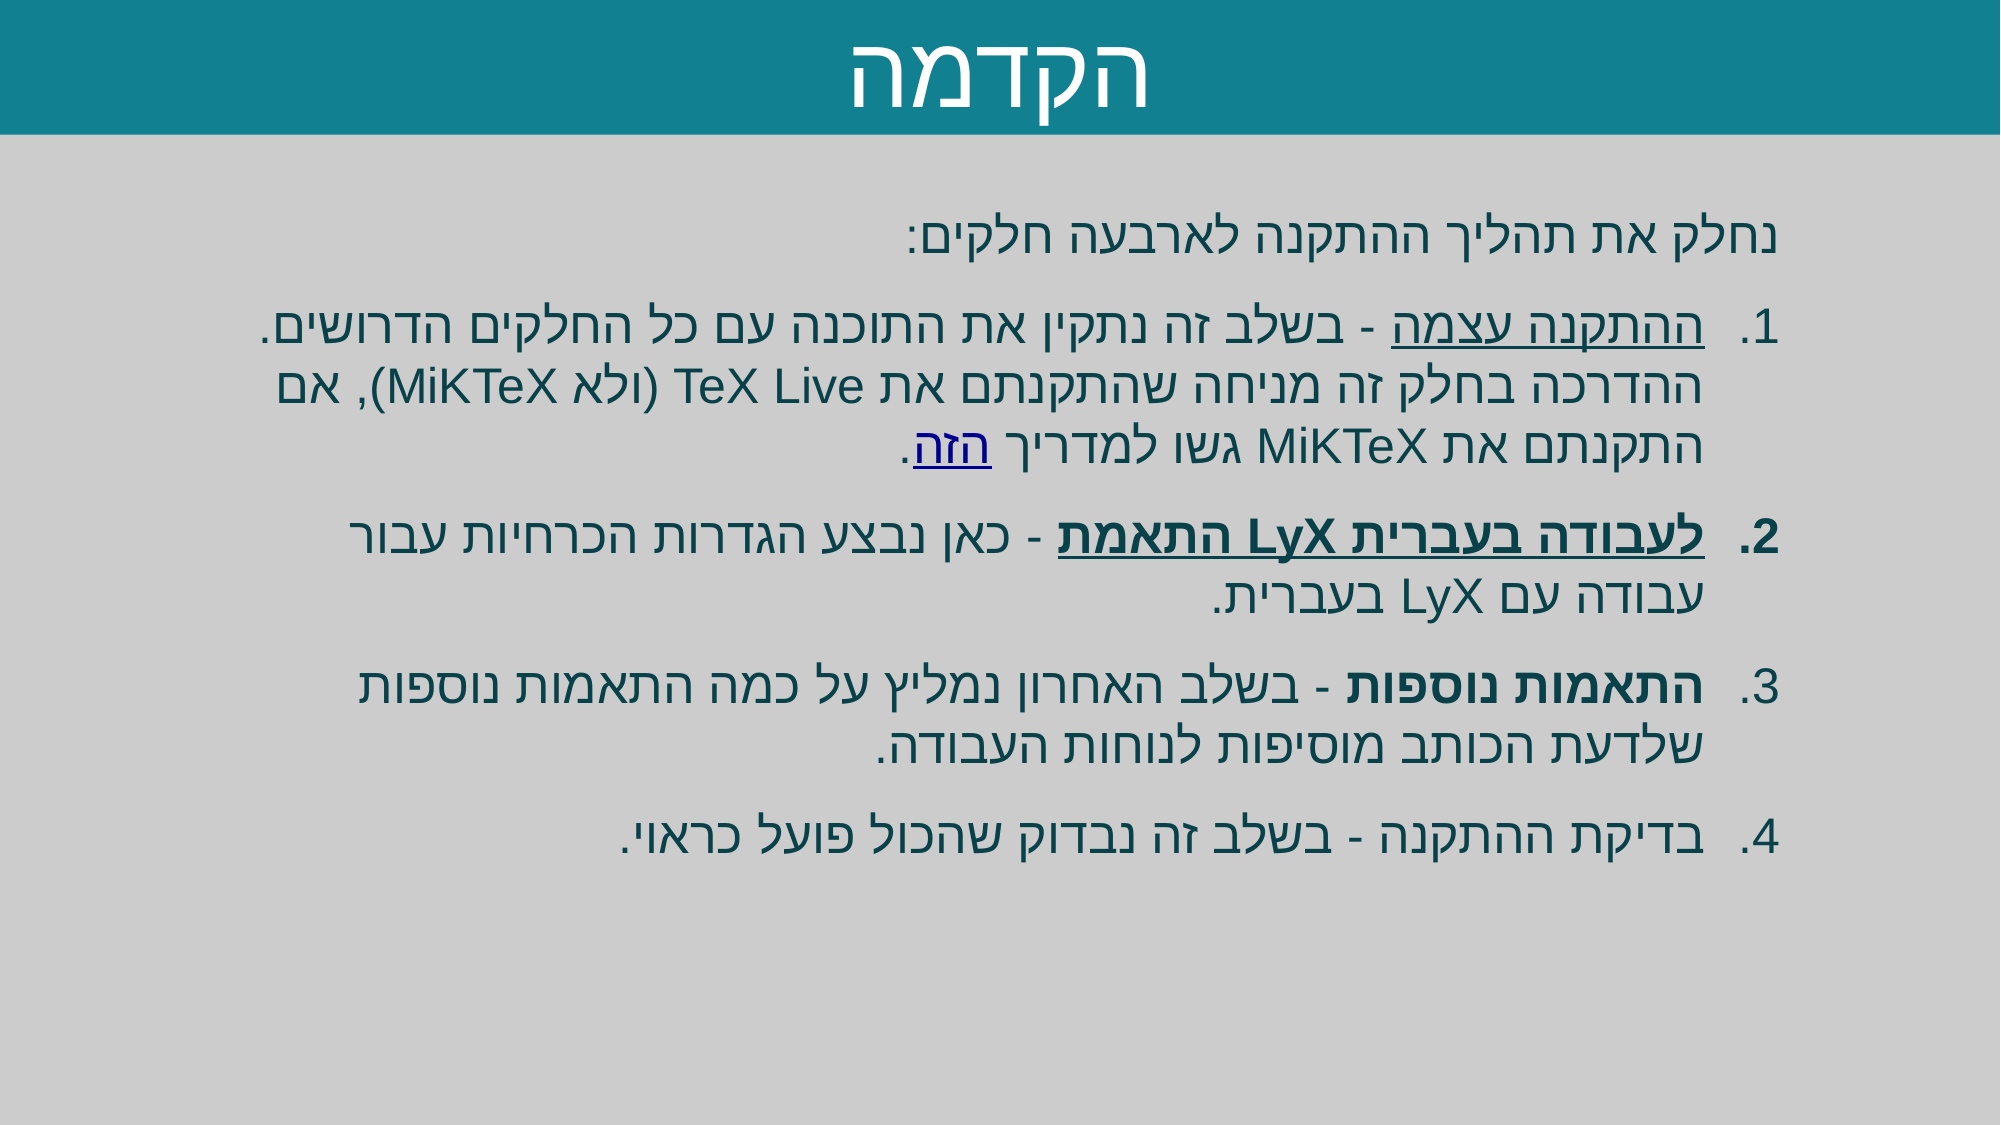

הקדמה

נחלק את תהליך ההתקנה לארבעה חלקים:

ההתקנה עצמה - בשלב זה נתקין את התוכנה עם כל החלקים הדרושים. ההדרכה בחלק זה מניחה שהתקנתם את TeX Live (ולא MiKTeX), אם התקנתם את MiKTeX גשו למדריך הזה.

התאמת LyX לעבודה בעברית - כאן נבצע הגדרות הכרחיות עבור עבודה עם LyX בעברית.

התאמות נוספות - בשלב האחרון נמליץ על כמה התאמות נוספות שלדעת הכותב מוסיפות לנוחות העבודה.
בדיקת ההתקנה - בשלב זה נבדוק שהכול פועל כראוי.